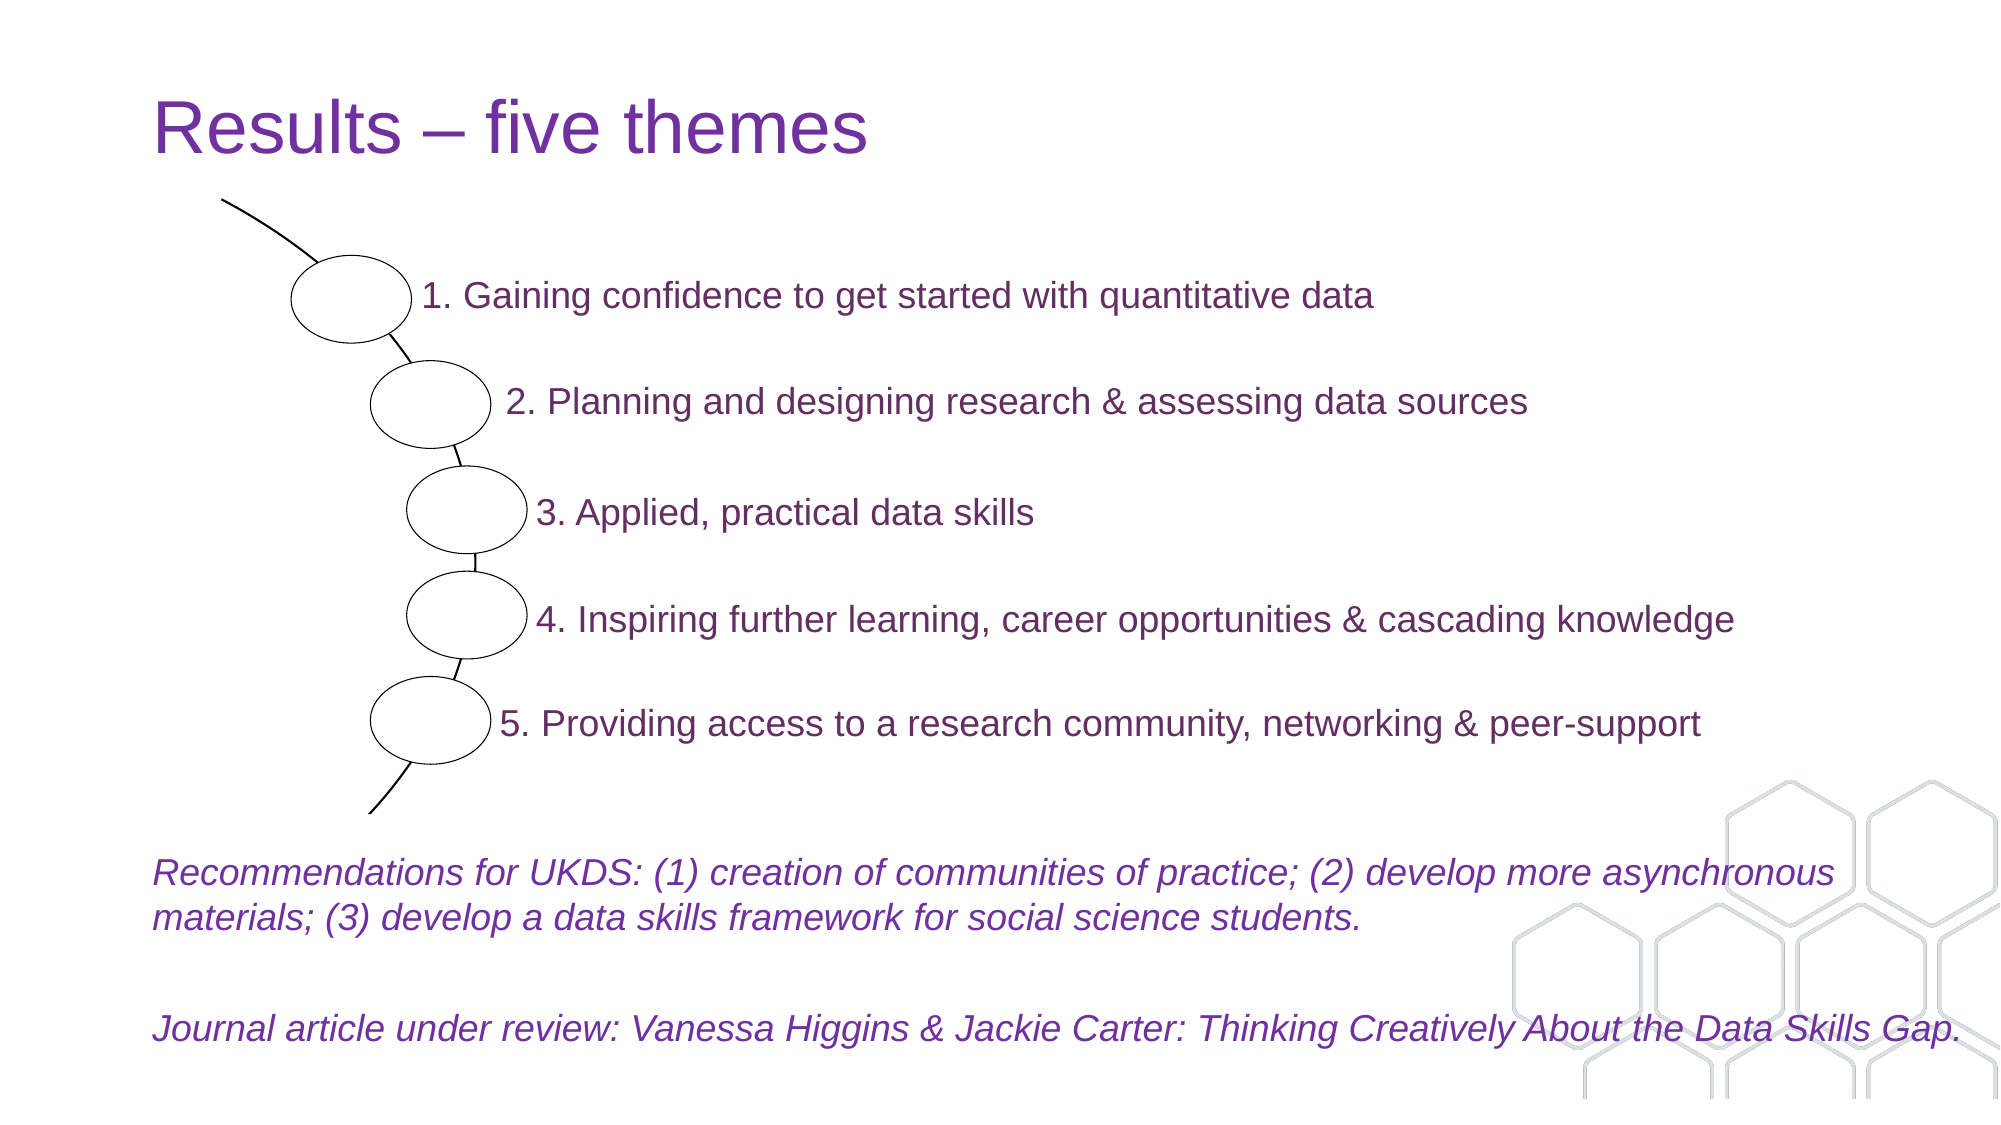

# Results – five themes

1. Gaining confidence to get started with quantitative data

 2. Planning and designing research & assessing data sources

 3. Applied, practical data skills

 4. Inspiring further learning, career opportunities & cascading knowledge

 5. Providing access to a research community, networking & peer-support
Recommendations for UKDS: (1) creation of communities of practice; (2) develop more asynchronous materials; (3) develop a data skills framework for social science students.

Journal article under review: Vanessa Higgins & Jackie Carter: Thinking Creatively About the Data Skills Gap.